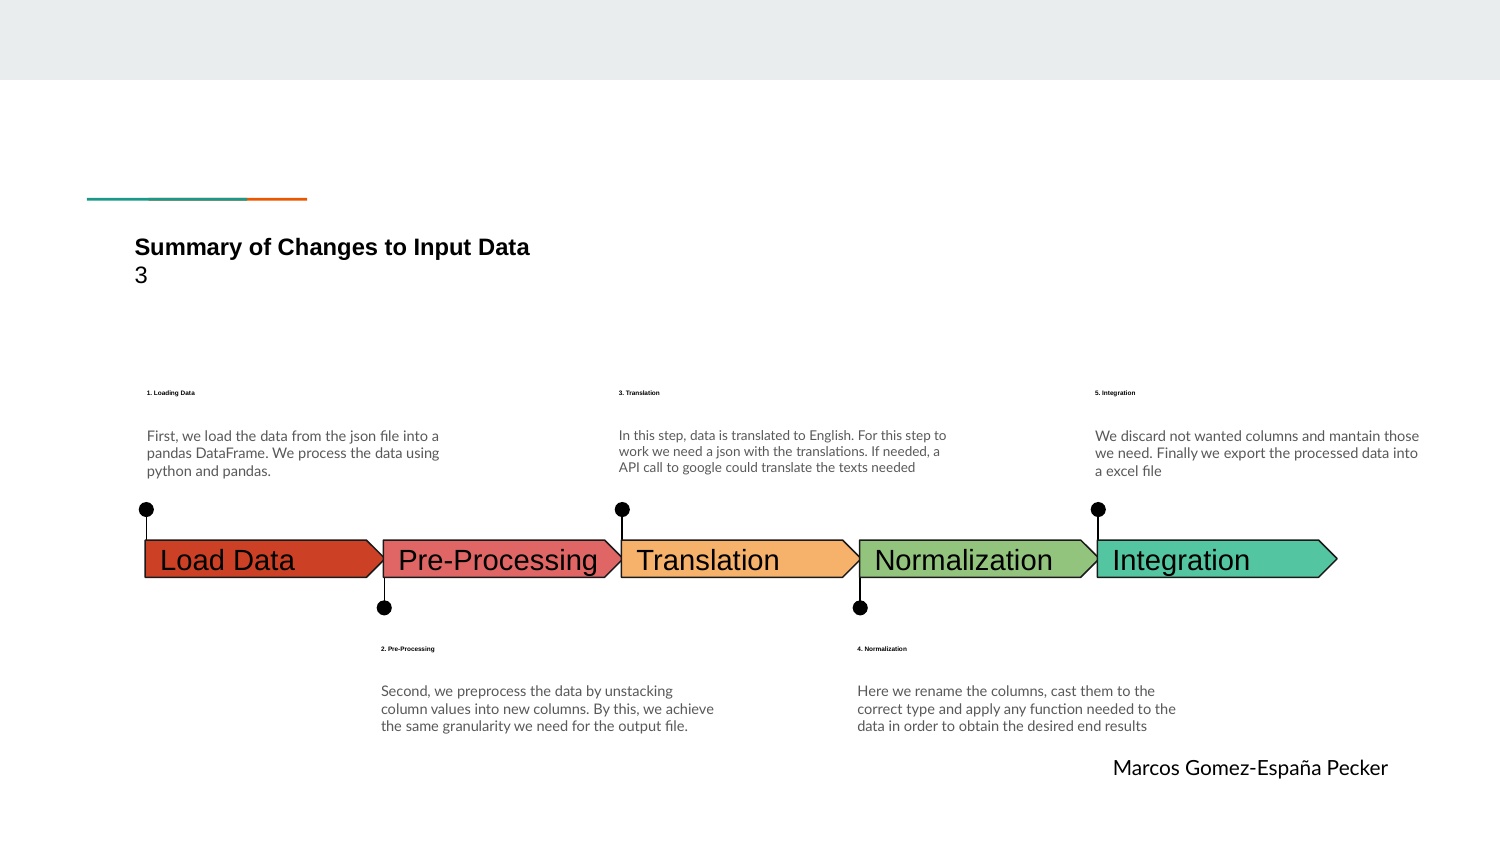

# Summary of Changes to Input Data
3
1. Loading Data
3. Translation
5. Integration
First, we load the data from the json file into a pandas DataFrame. We process the data using python and pandas.
In this step, data is translated to English. For this step to work we need a json with the translations. If needed, a API call to google could translate the texts needed
We discard not wanted columns and mantain those we need. Finally we export the processed data into a excel file

Normalization
Integration
Load Data
Pre-Processing
Translation

2. Pre-Processing
4. Normalization
Second, we preprocess the data by unstacking column values into new columns. By this, we achieve the same granularity we need for the output file.
Here we rename the columns, cast them to the correct type and apply any function needed to the data in order to obtain the desired end results
Marcos Gomez-España Pecker